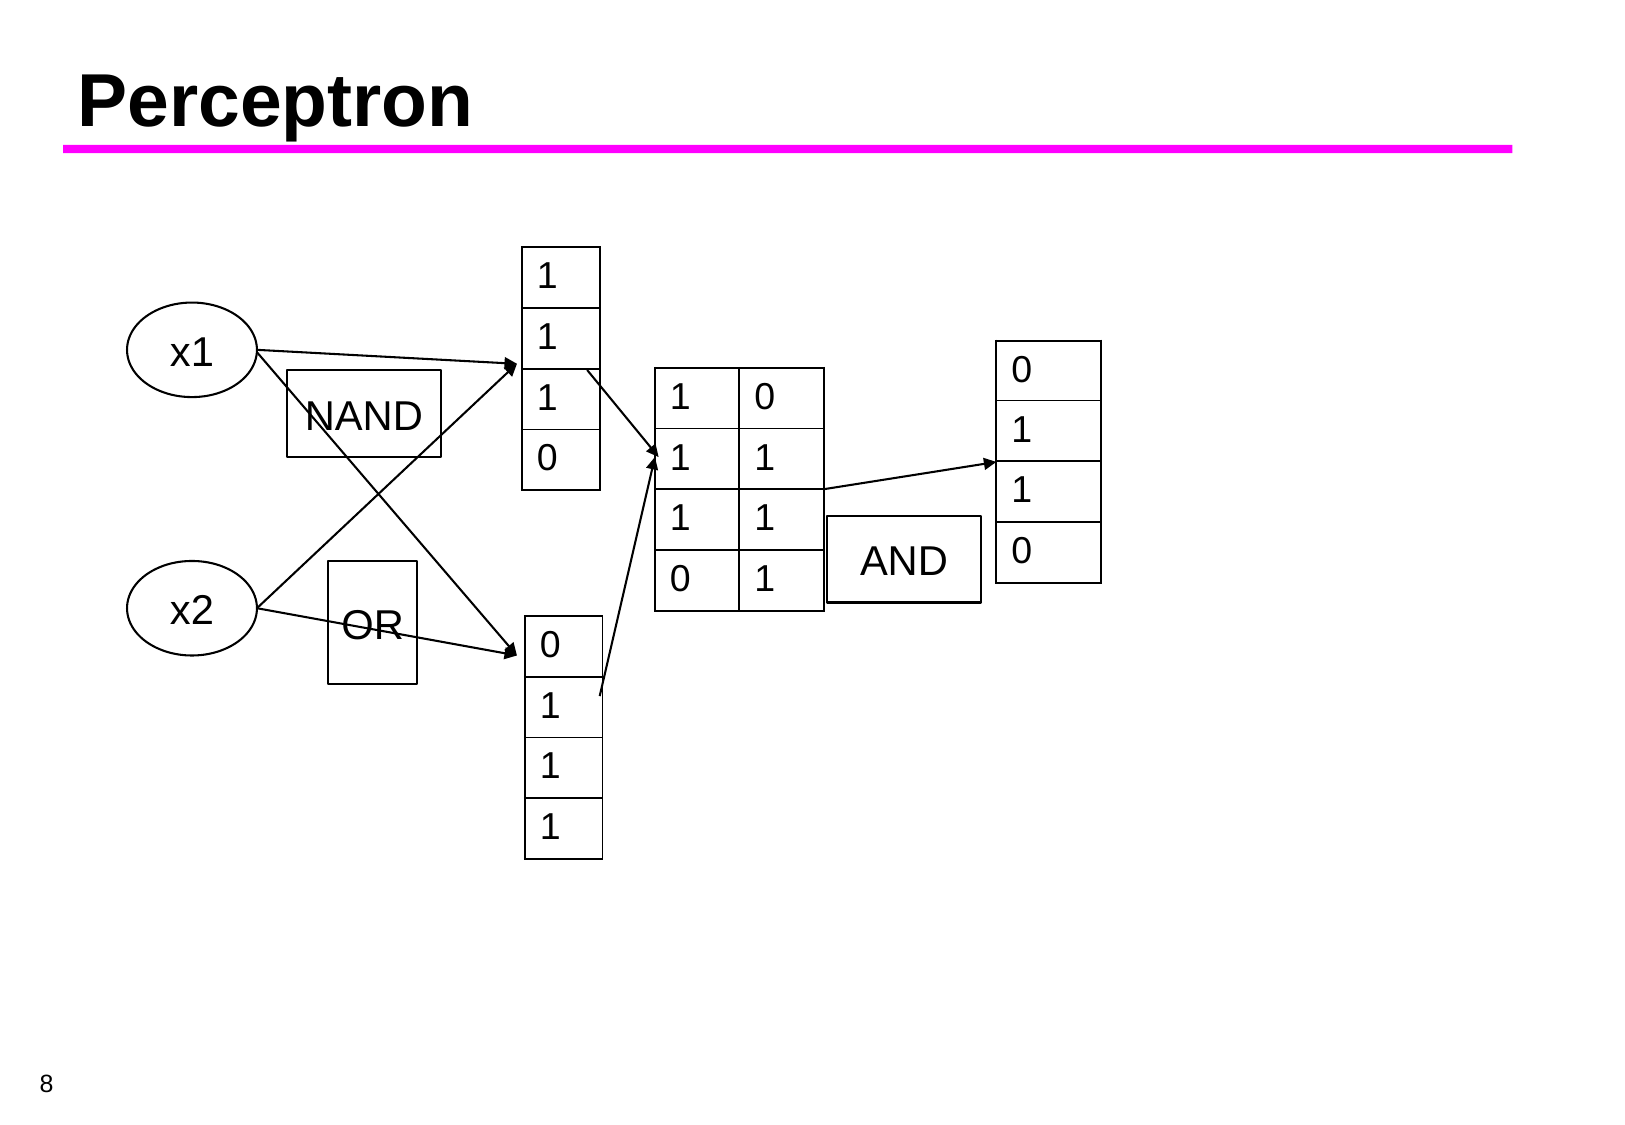

# Perceptron
| 1 |
| --- |
| 1 |
| 1 |
| 0 |
x1
| 0 |
| --- |
| 1 |
| 1 |
| 0 |
| 1 | 0 |
| --- | --- |
| 1 | 1 |
| 1 | 1 |
| 0 | 1 |
NAND
AND
x2
OR
| 0 |
| --- |
| 1 |
| 1 |
| 1 |
8